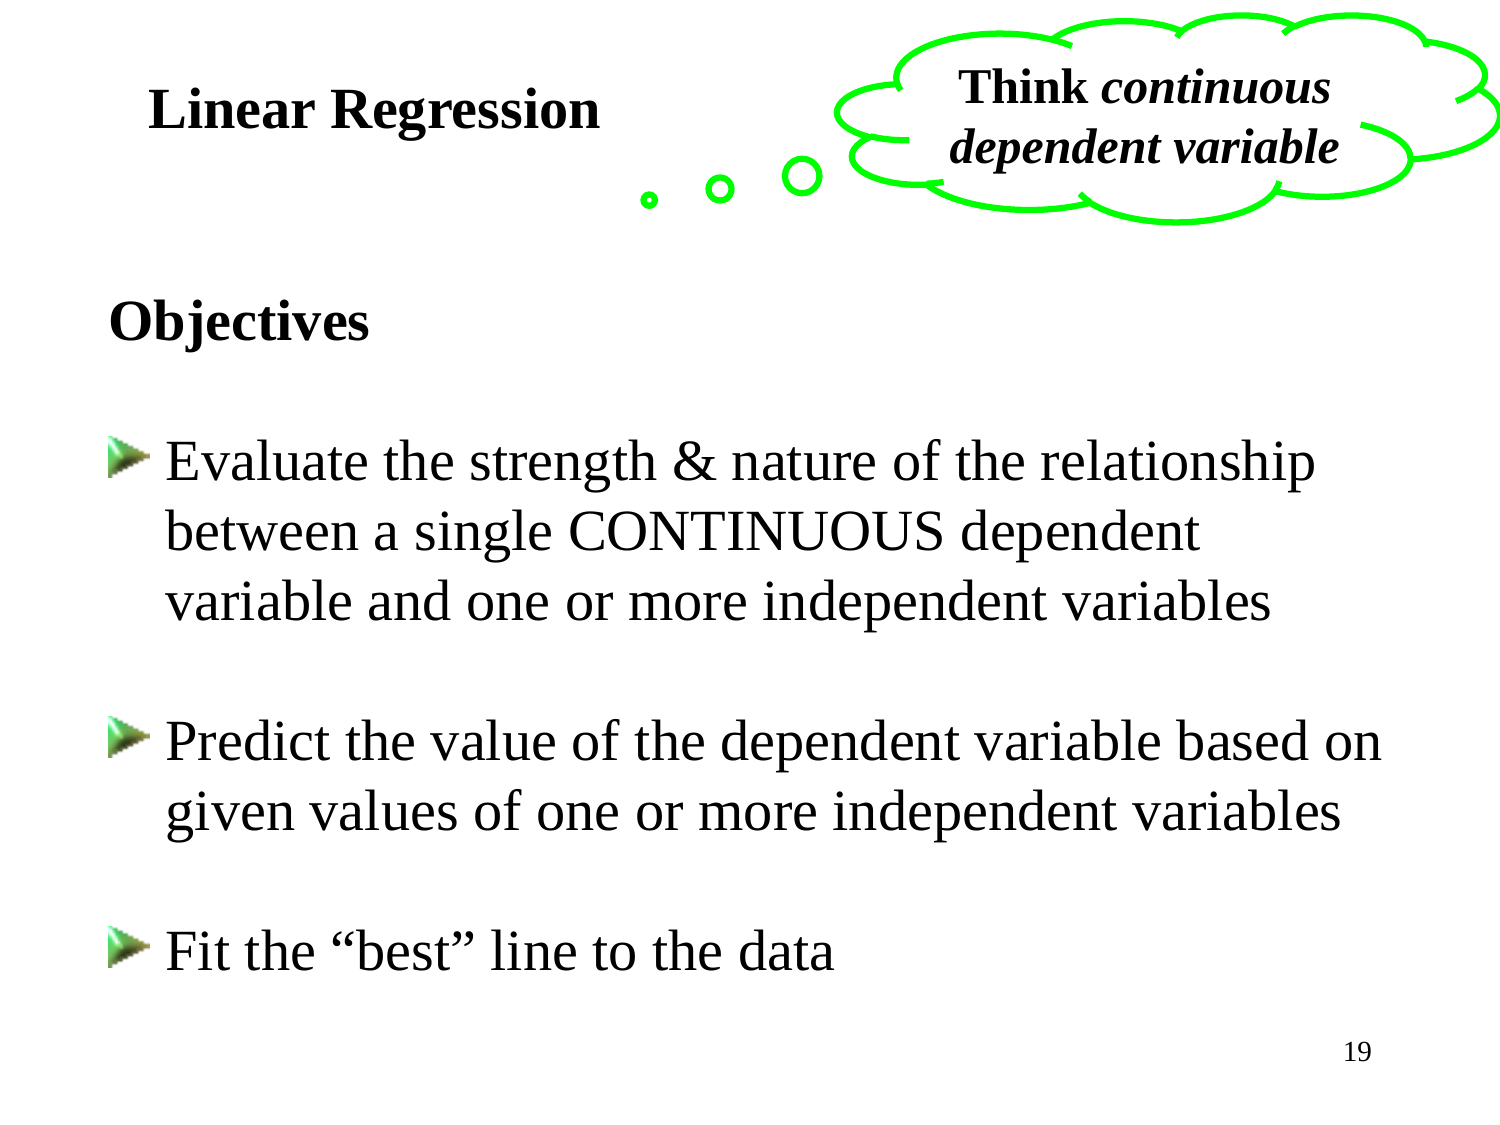

Think continuous dependent variable
Linear Regression
Objectives

Evaluate the strength & nature of the relationship between a single CONTINUOUS dependent variable and one or more independent variables

Predict the value of the dependent variable based on given values of one or more independent variables

Fit the “best” line to the data
19